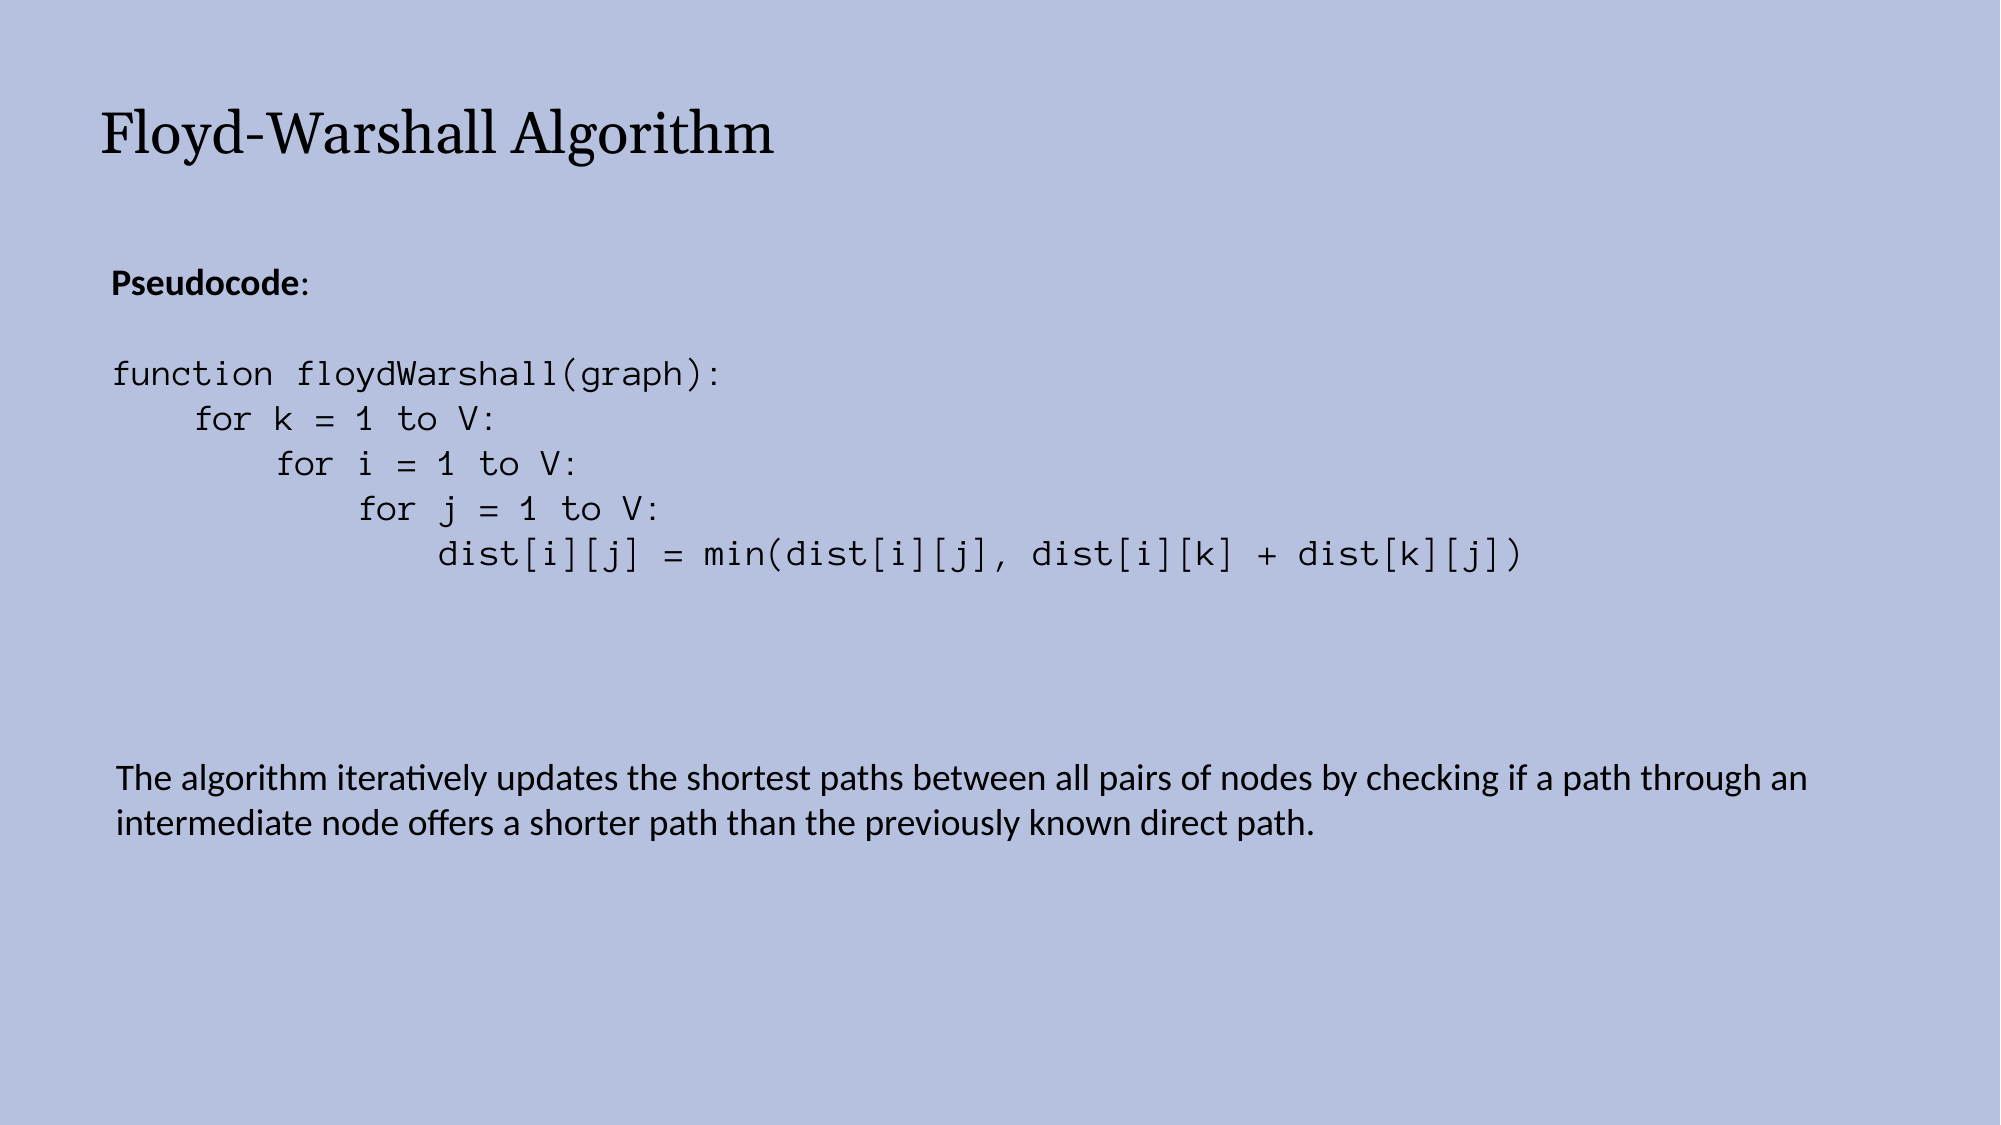

Floyd-Warshall Algorithm
Pseudocode:
function floydWarshall(graph):
    for k = 1 to V:
        for i = 1 to V:
            for j = 1 to V:
                dist[i][j] = min(dist[i][j], dist[i][k] + dist[k][j])
The algorithm iteratively updates the shortest paths between all pairs of nodes by checking if a path through an intermediate node offers a shorter path than the previously known direct path.